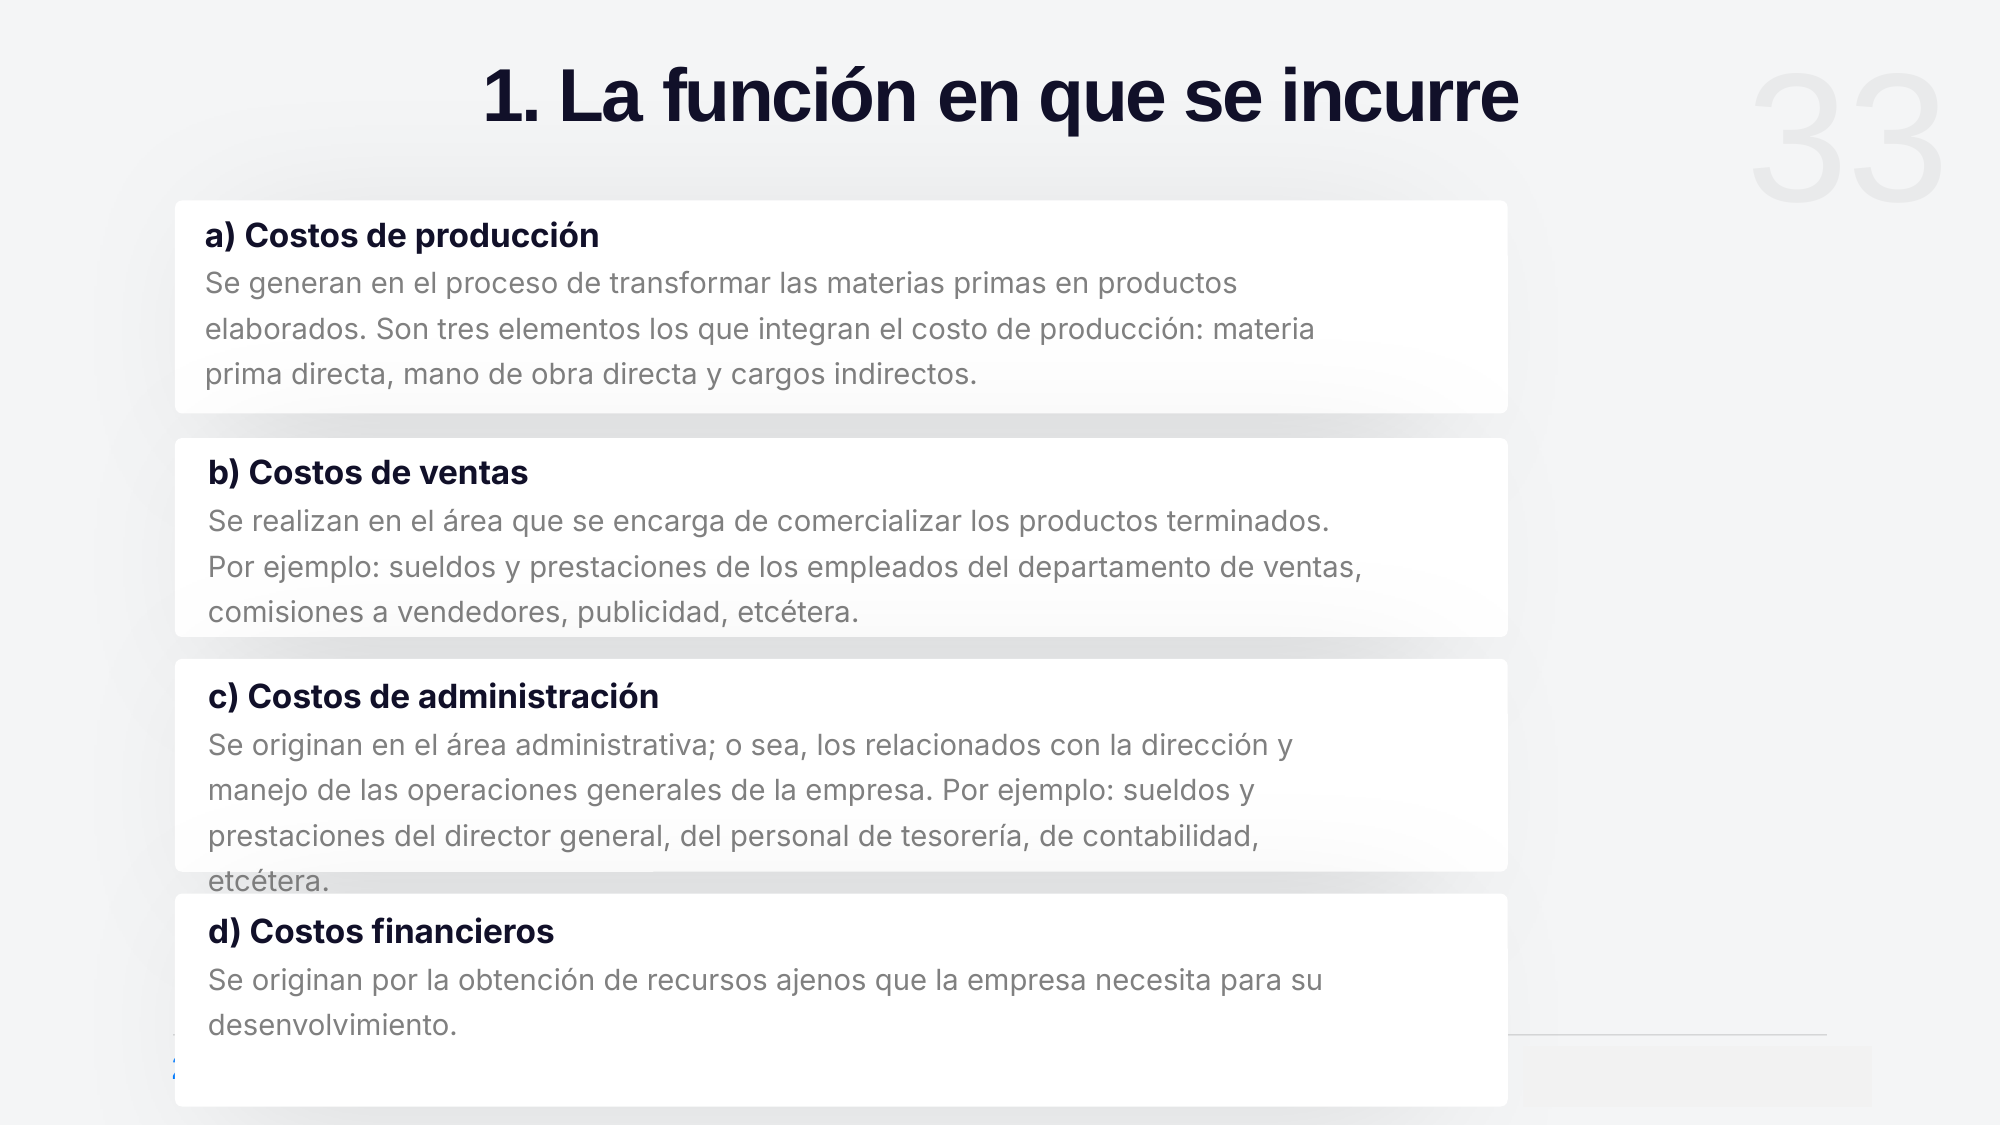

1. La función en que se incurre

a) Costos de producción
Se generan en el proceso de transformar las materias primas en productos elaborados. Son tres elementos los que integran el costo de producción: materia prima directa, mano de obra directa y cargos indirectos.

b) Costos de ventas
Se realizan en el área que se encarga de comercializar los productos terminados. Por ejemplo: sueldos y prestaciones de los empleados del departamento de ventas, comisiones a vendedores, publicidad, etcétera.

c) Costos de administración
Se originan en el área administrativa; o sea, los relacionados con la dirección y manejo de las operaciones generales de la empresa. Por ejemplo: sueldos y prestaciones del director general, del personal de tesorería, de contabilidad, etcétera.

d) Costos financieros
Se originan por la obtención de recursos ajenos que la empresa necesita para su desenvolvimiento.